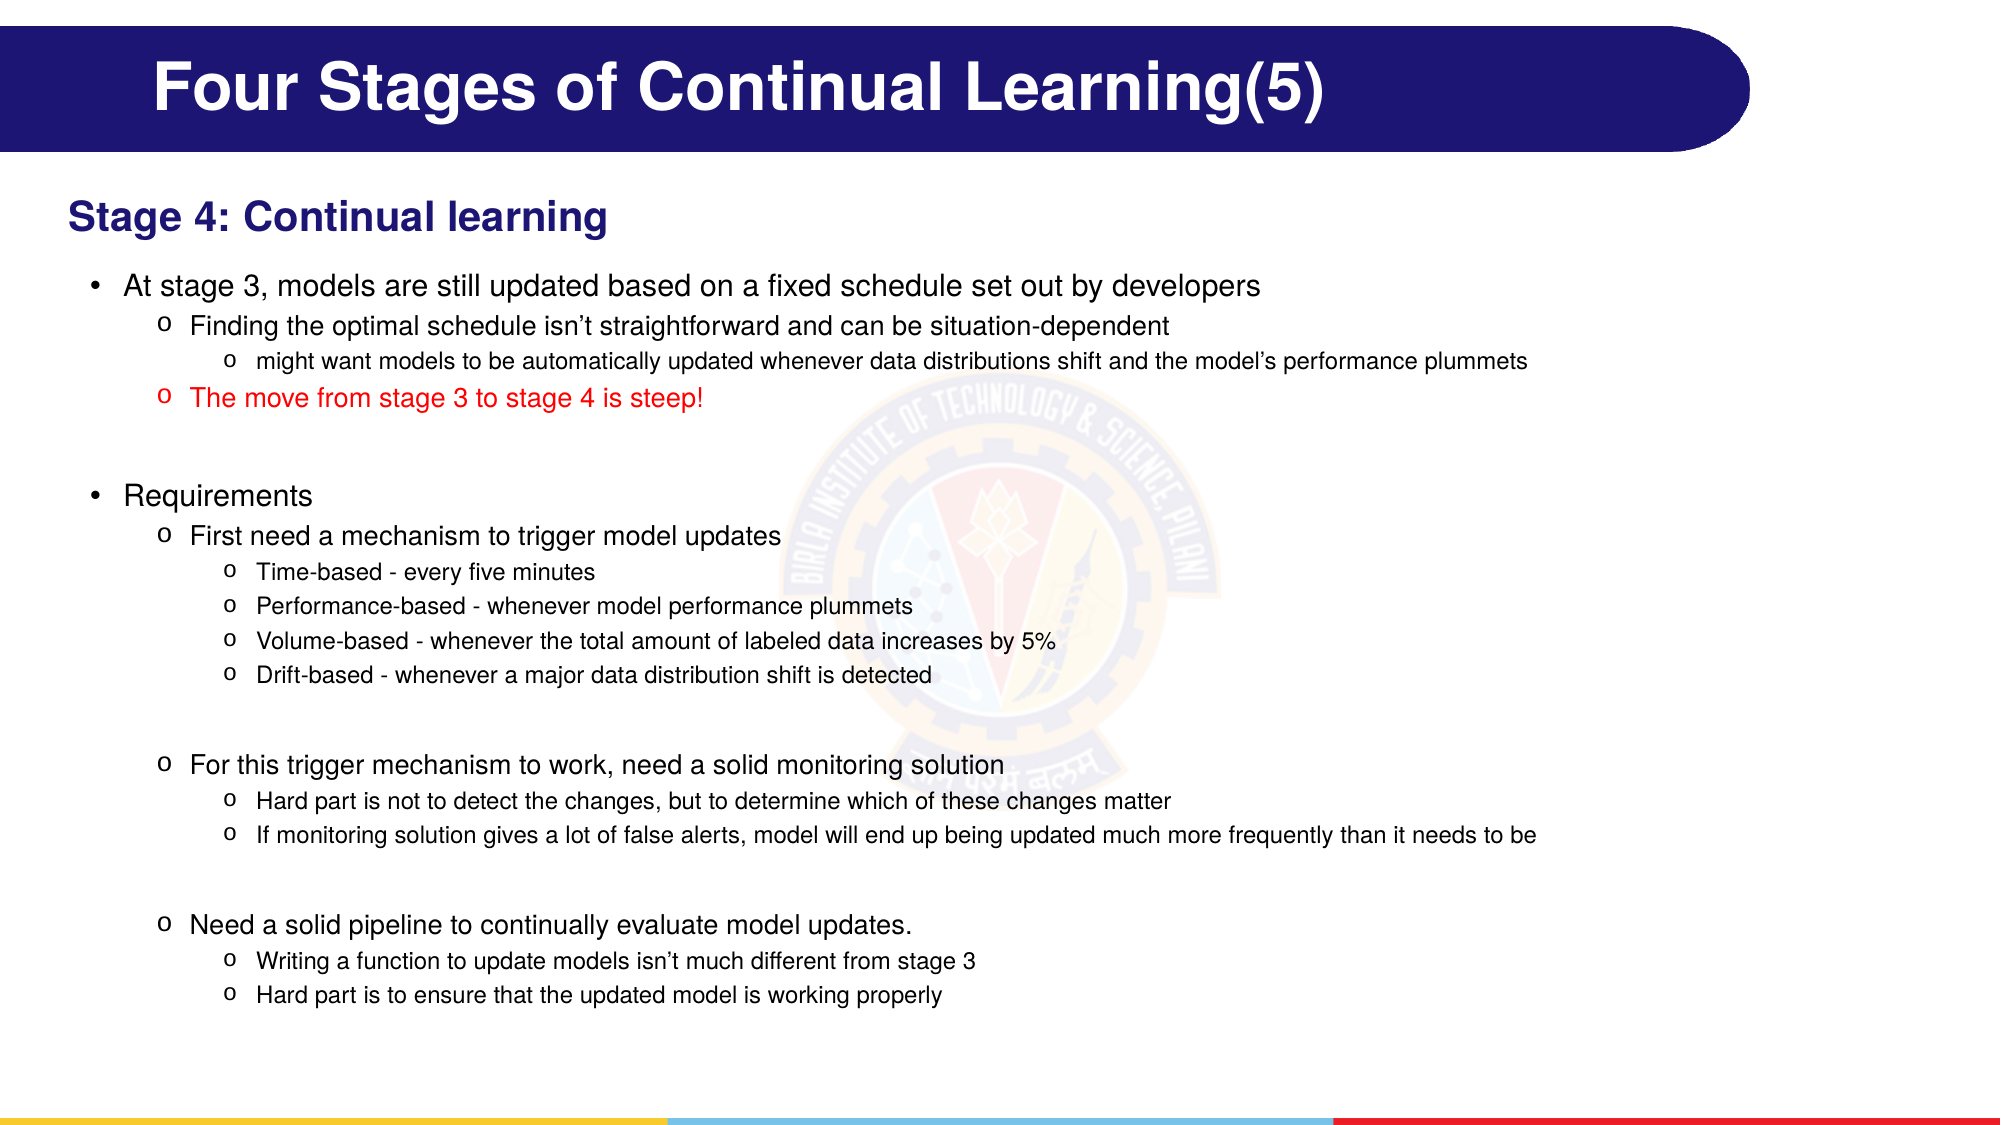

# Four Stages of Continual Learning(5)
Stage 4: Continual learning

At stage 3, models are still updated based on a fixed schedule set out by developers
Finding the optimal schedule isn’t straightforward and can be situation-dependent
might want models to be automatically updated whenever data distributions shift and the model’s performance plummets
The move from stage 3 to stage 4 is steep!

Requirements
First need a mechanism to trigger model updates
Time-based - every five minutes
Performance-based - whenever model performance plummets
Volume-based - whenever the total amount of labeled data increases by 5%
Drift-based - whenever a major data distribution shift is detected

For this trigger mechanism to work, need a solid monitoring solution
Hard part is not to detect the changes, but to determine which of these changes matter
If monitoring solution gives a lot of false alerts, model will end up being updated much more frequently than it needs to be

Need a solid pipeline to continually evaluate model updates.
Writing a function to update models isn’t much different from stage 3
Hard part is to ensure that the updated model is working properly